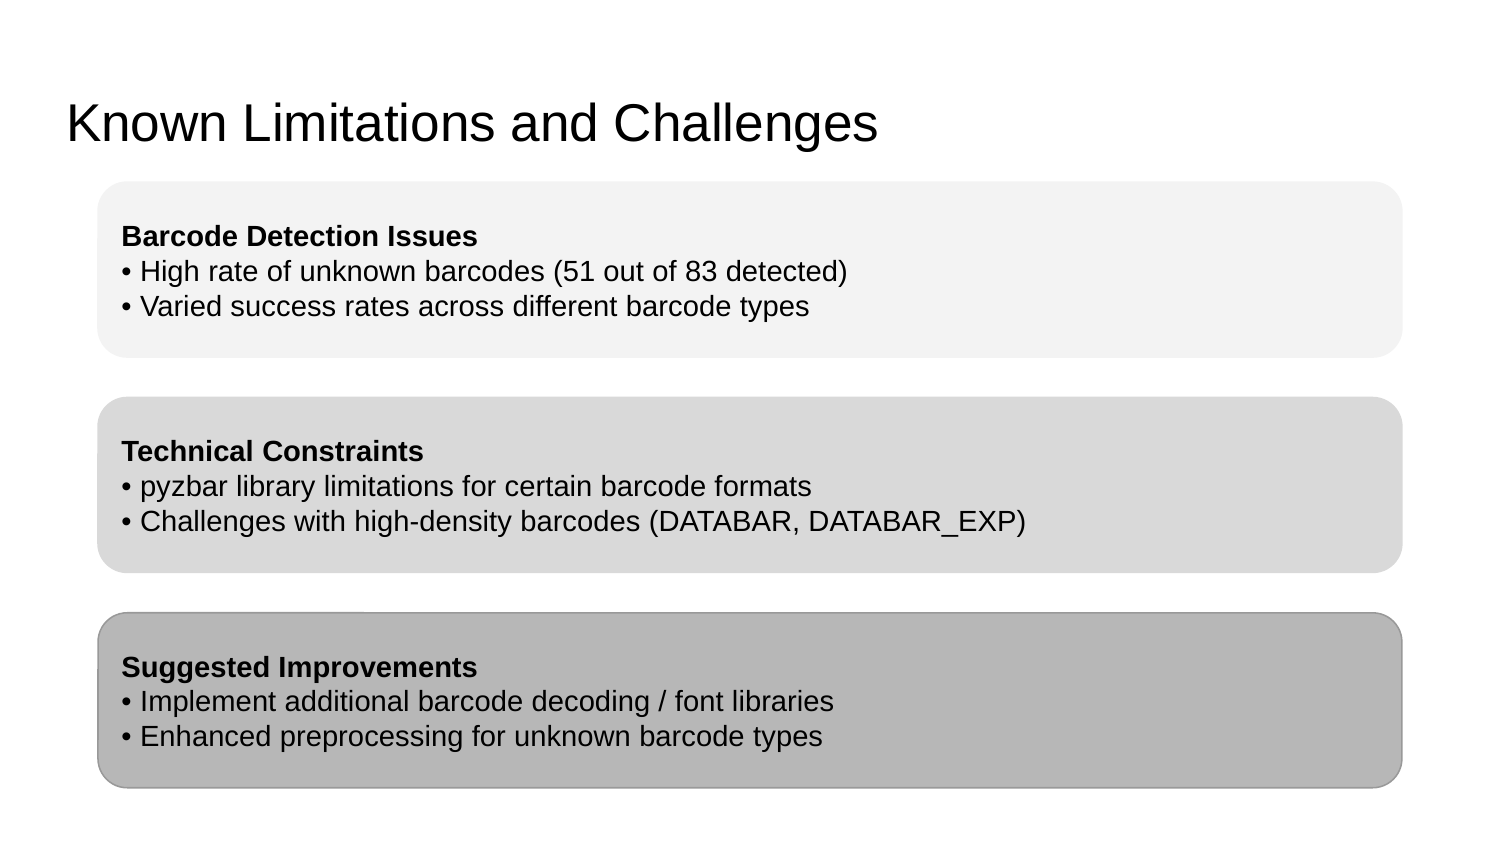

# Known Limitations and Challenges
Barcode Detection Issues
• High rate of unknown barcodes (51 out of 83 detected)
• Varied success rates across different barcode types
Technical Constraints
• pyzbar library limitations for certain barcode formats
• Challenges with high-density barcodes (DATABAR, DATABAR_EXP)
Suggested Improvements
• Implement additional barcode decoding / font libraries
• Enhanced preprocessing for unknown barcode types